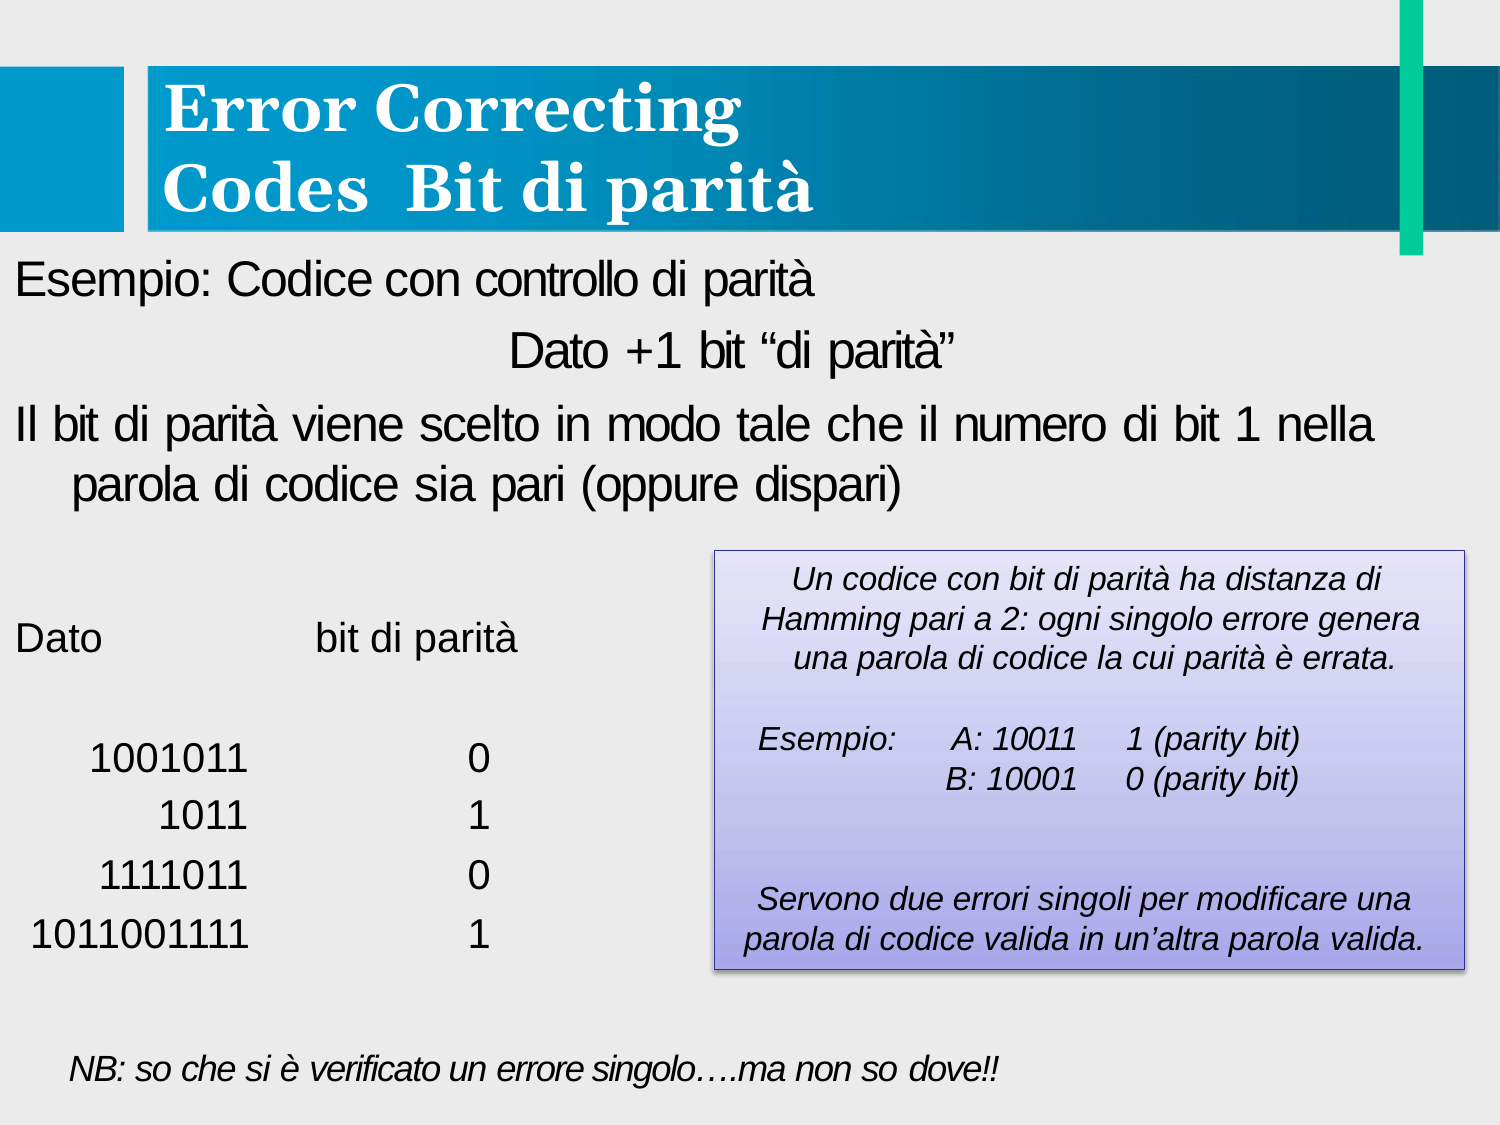

# Error Correcting Codes  Bit di parità

Esempio: Codice con controllo di parità
Dato +1 bit “di parità”
Il bit di parità viene scelto in modo tale che il numero di bit 1 nella  parola di codice sia pari (oppure dispari)

Un codice con bit di parità ha distanza di  Hamming pari a 2: ogni singolo errore genera  una parola di codice la cui parità è errata.
Dato
bit di parità
Esempio:
A: 10011	1 (parity bit)
B: 10001	0 (parity bit)
| 1001011 | 0 |
| --- | --- |
| 1011 | 1 |
| 1111011 | 0 |
| 1011001111 | 1 |

Servono due errori singoli per modificare una  parola di codice valida in un’altra parola valida.

NB: so che si è verificato un errore singolo….ma non so dove!!